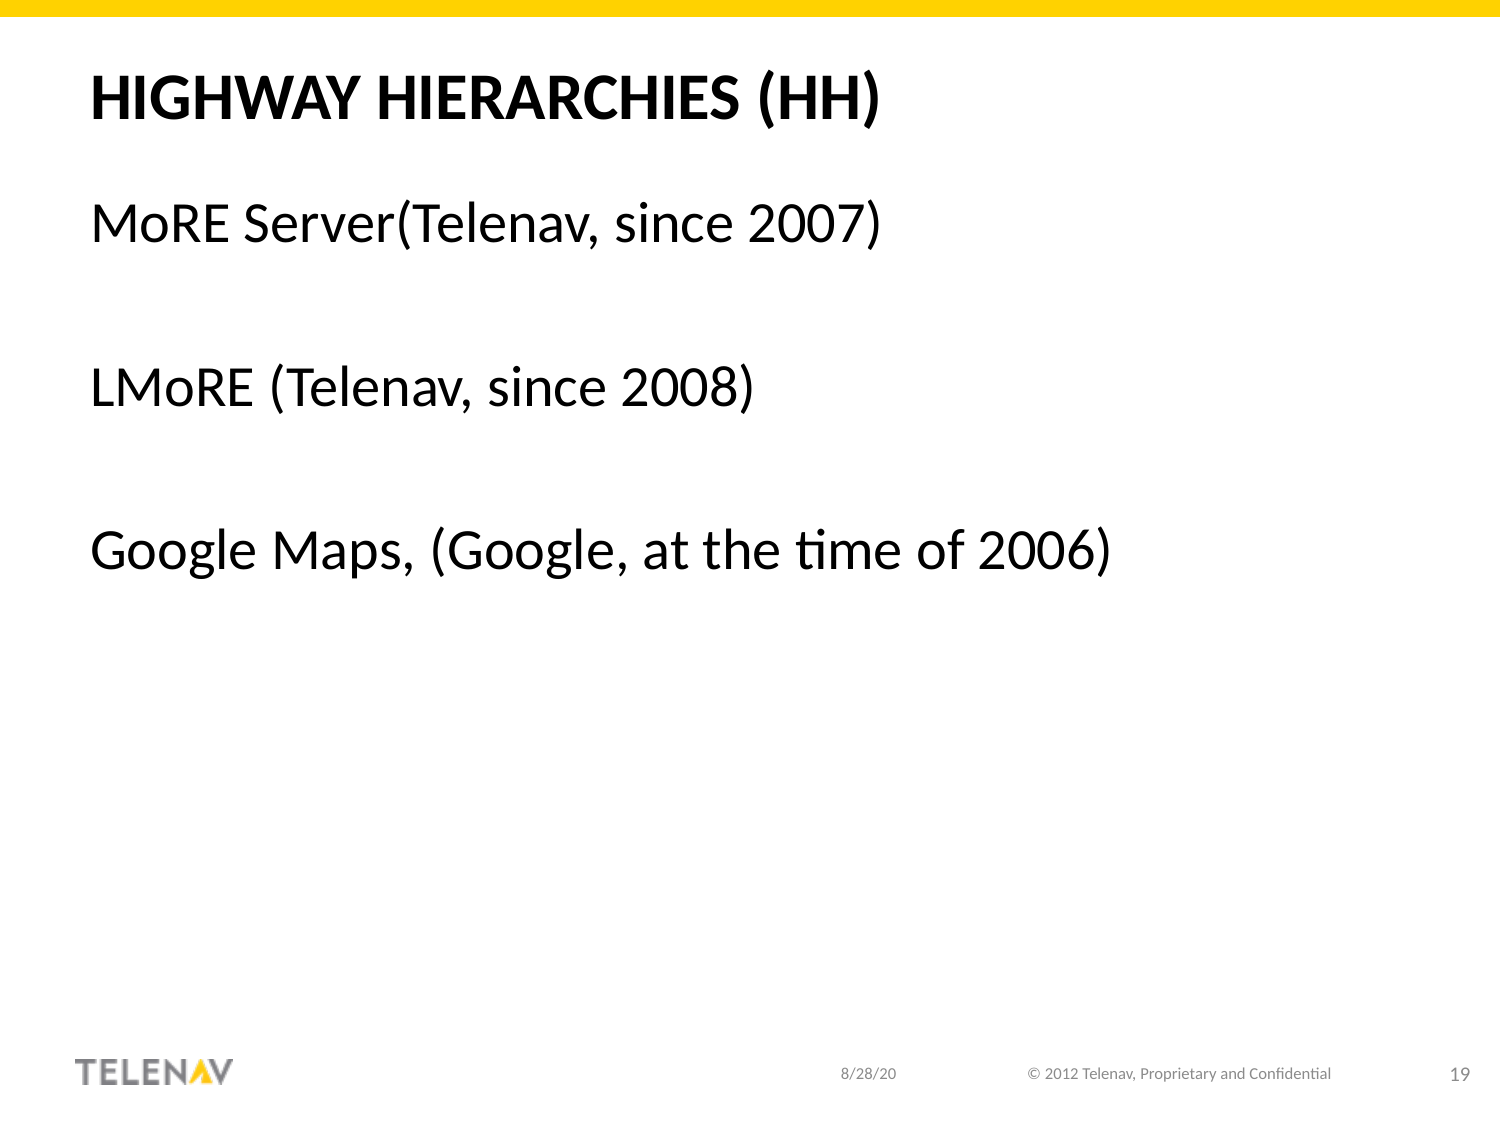

# Highway Hierarchies (HH)
MoRE Server(Telenav, since 2007)

LMoRE (Telenav, since 2008)

Google Maps, (Google, at the time of 2006)
8/28/20
© 2012 Telenav, Proprietary and Confidential
19